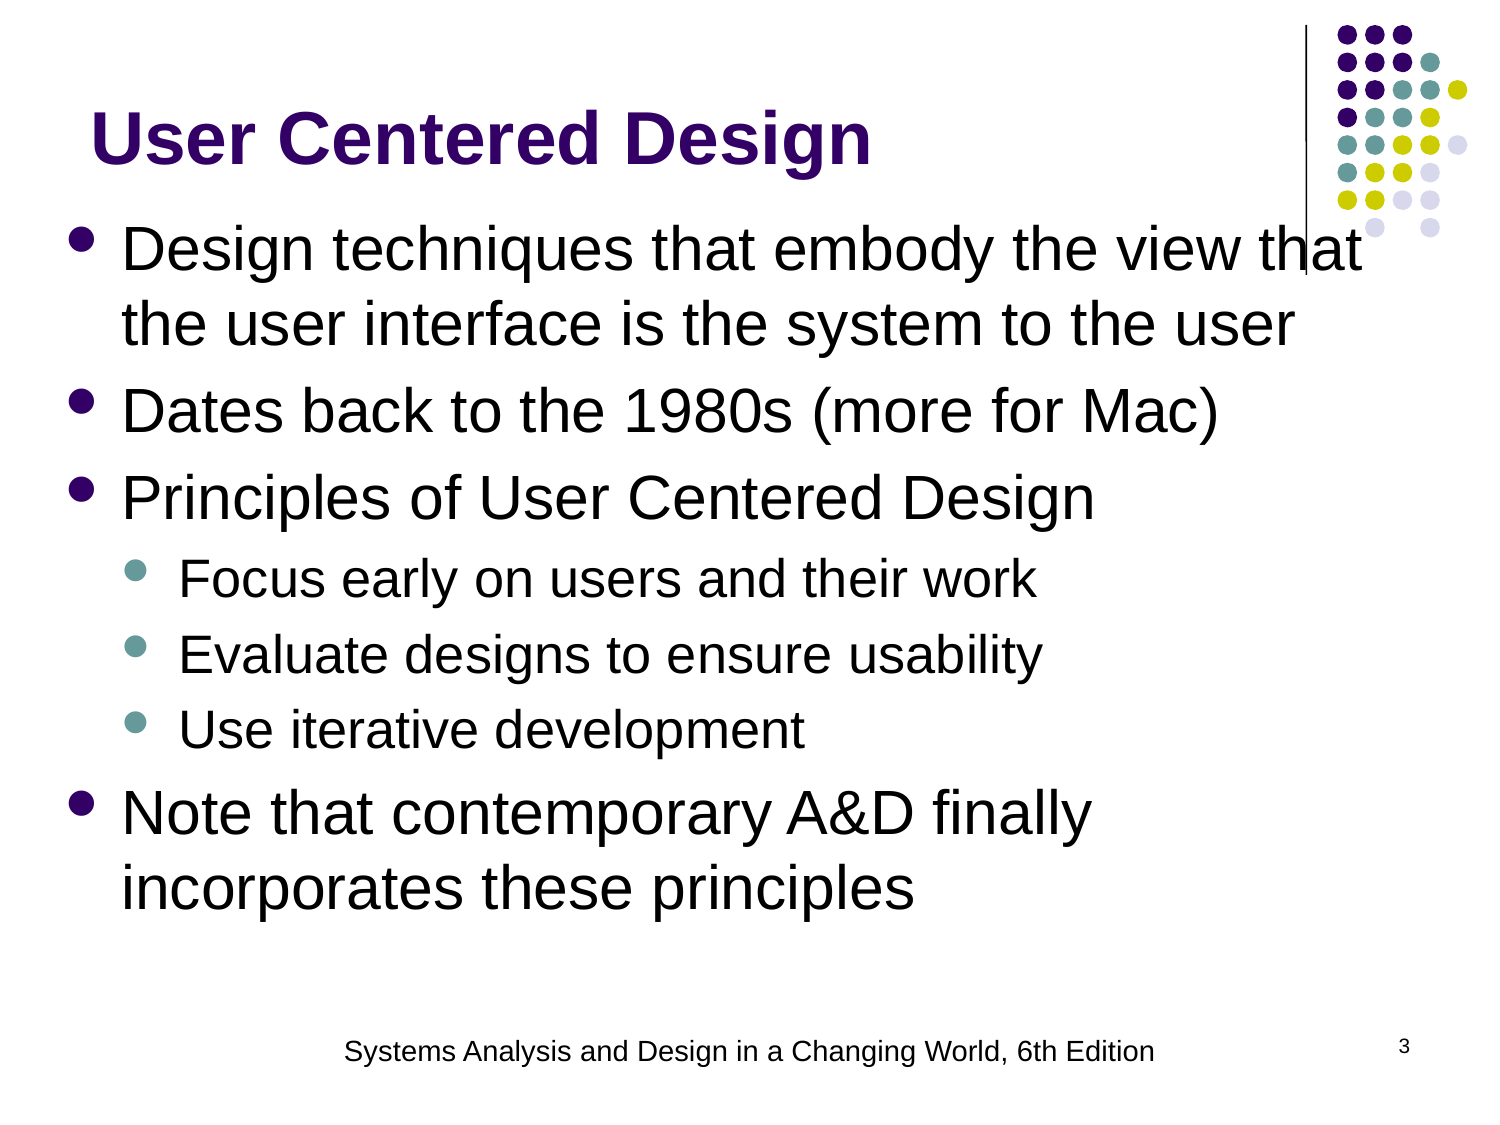

# User Centered Design
Design techniques that embody the view that the user interface is the system to the user
Dates back to the 1980s (more for Mac)
Principles of User Centered Design
Focus early on users and their work
Evaluate designs to ensure usability
Use iterative development
Note that contemporary A&D finally incorporates these principles
Systems Analysis and Design in a Changing World, 6th Edition
3